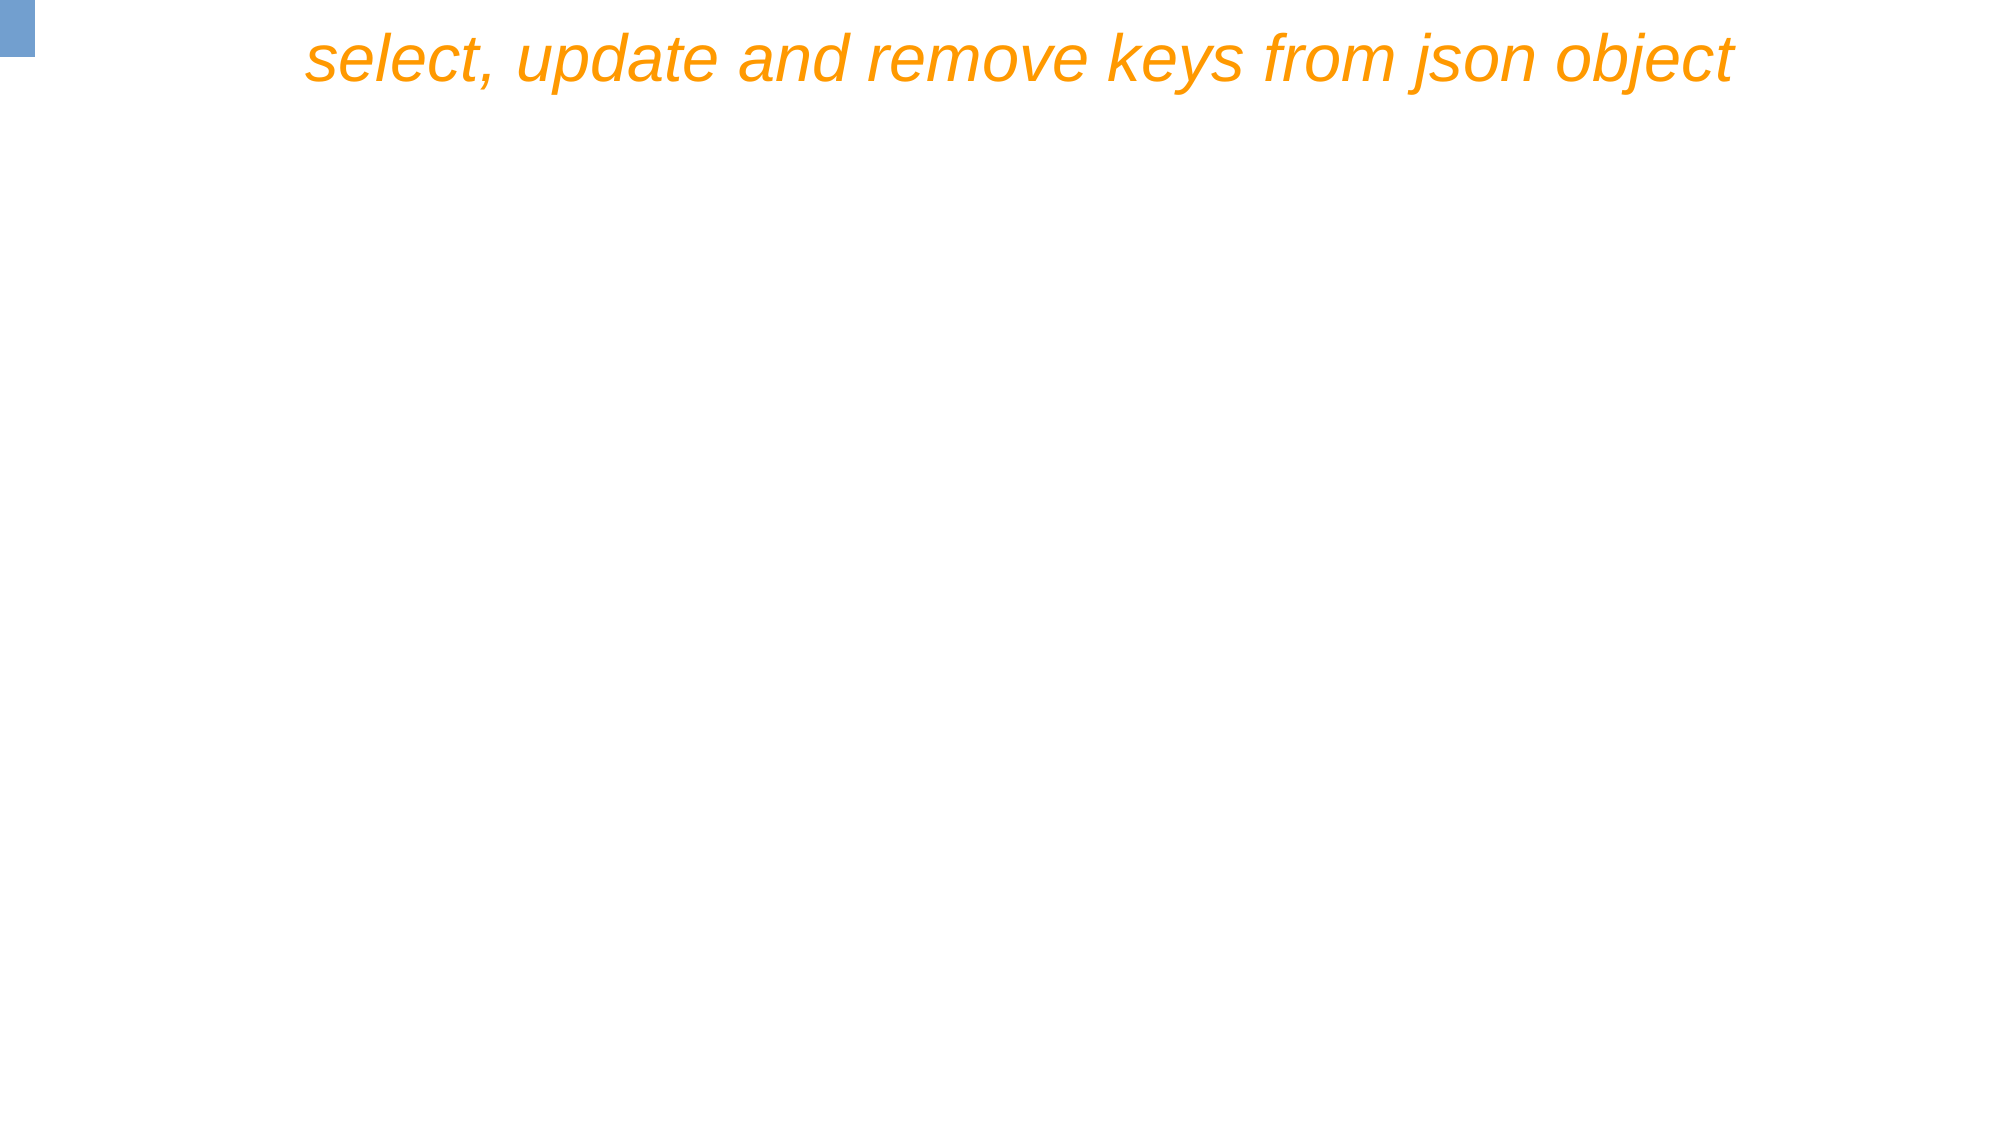

select, update and remove keys from json object